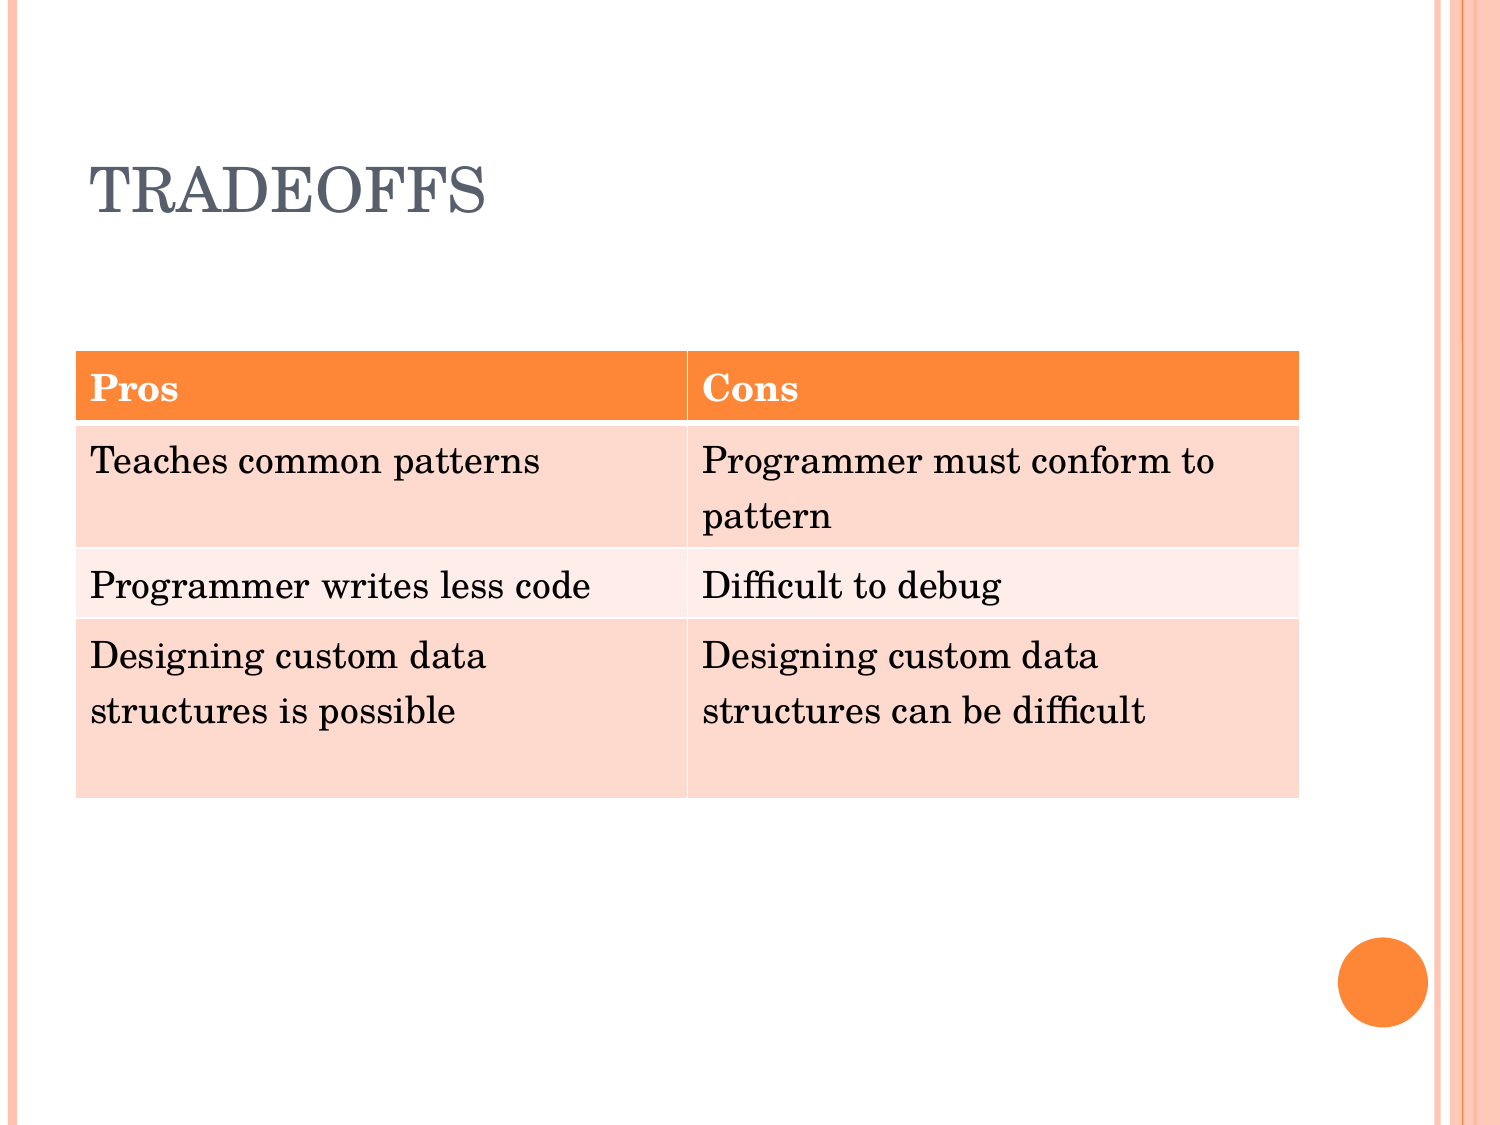

# Tradeoffs
| Pros | Cons |
| --- | --- |
| Teaches common patterns | Programmer must conform to pattern |
| Programmer writes less code | Difficult to debug |
| Designing custom data structures is possible | Designing custom data structures can be difficult |